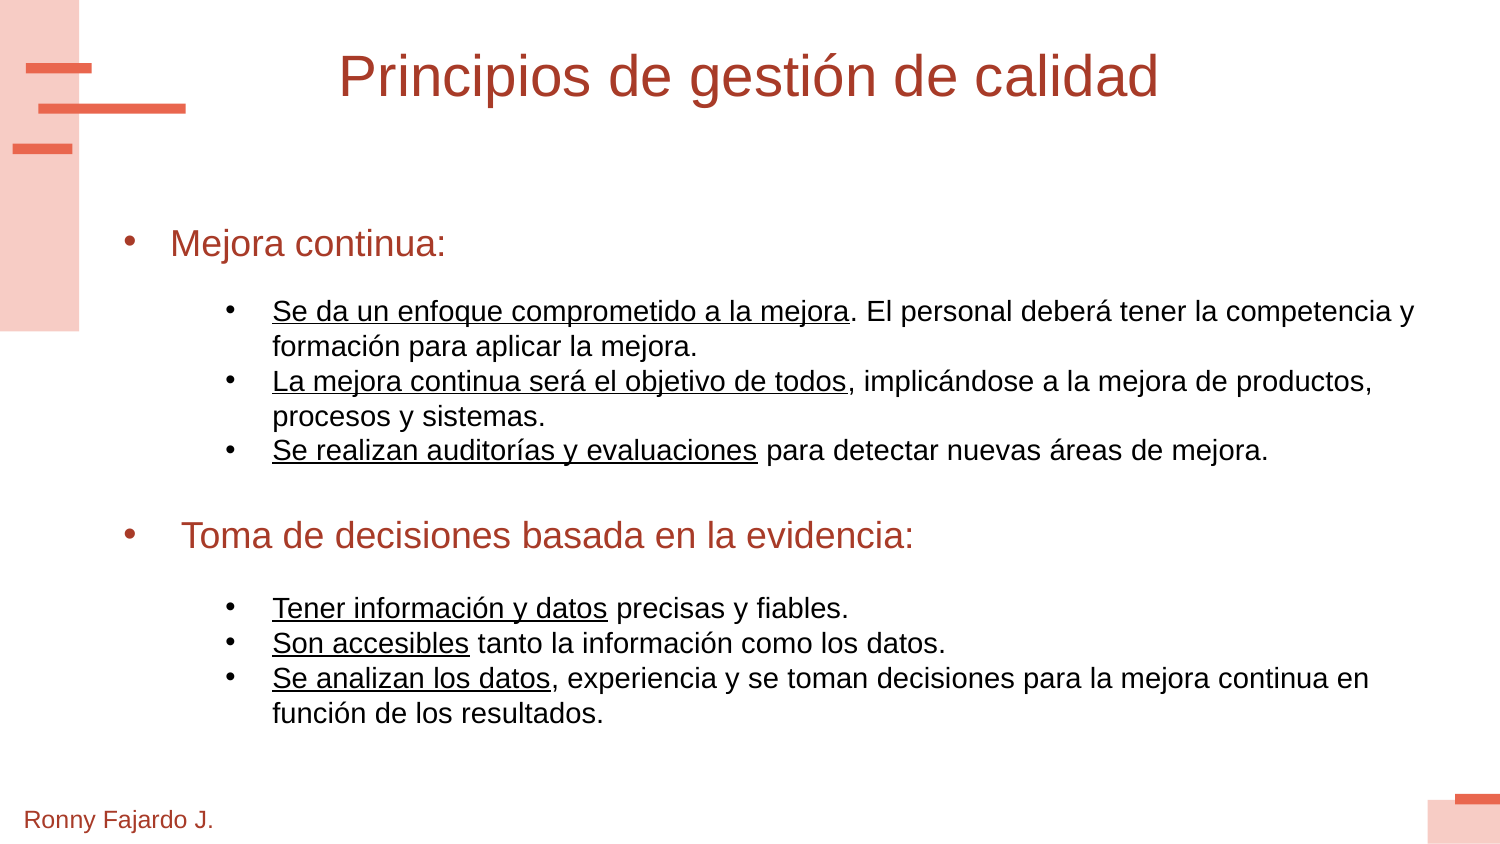

# Principios de gestión de calidad

Mejora continua:
Se da un enfoque comprometido a la mejora. El personal deberá tener la competencia y formación para aplicar la mejora.
La mejora continua será el objetivo de todos, implicándose a la mejora de productos, procesos y sistemas.
Se realizan auditorías y evaluaciones para detectar nuevas áreas de mejora.

 Toma de decisiones basada en la evidencia:
Tener información y datos precisas y fiables.
Son accesibles tanto la información como los datos.
Se analizan los datos, experiencia y se toman decisiones para la mejora continua en función de los resultados.

Ronny Fajardo J.